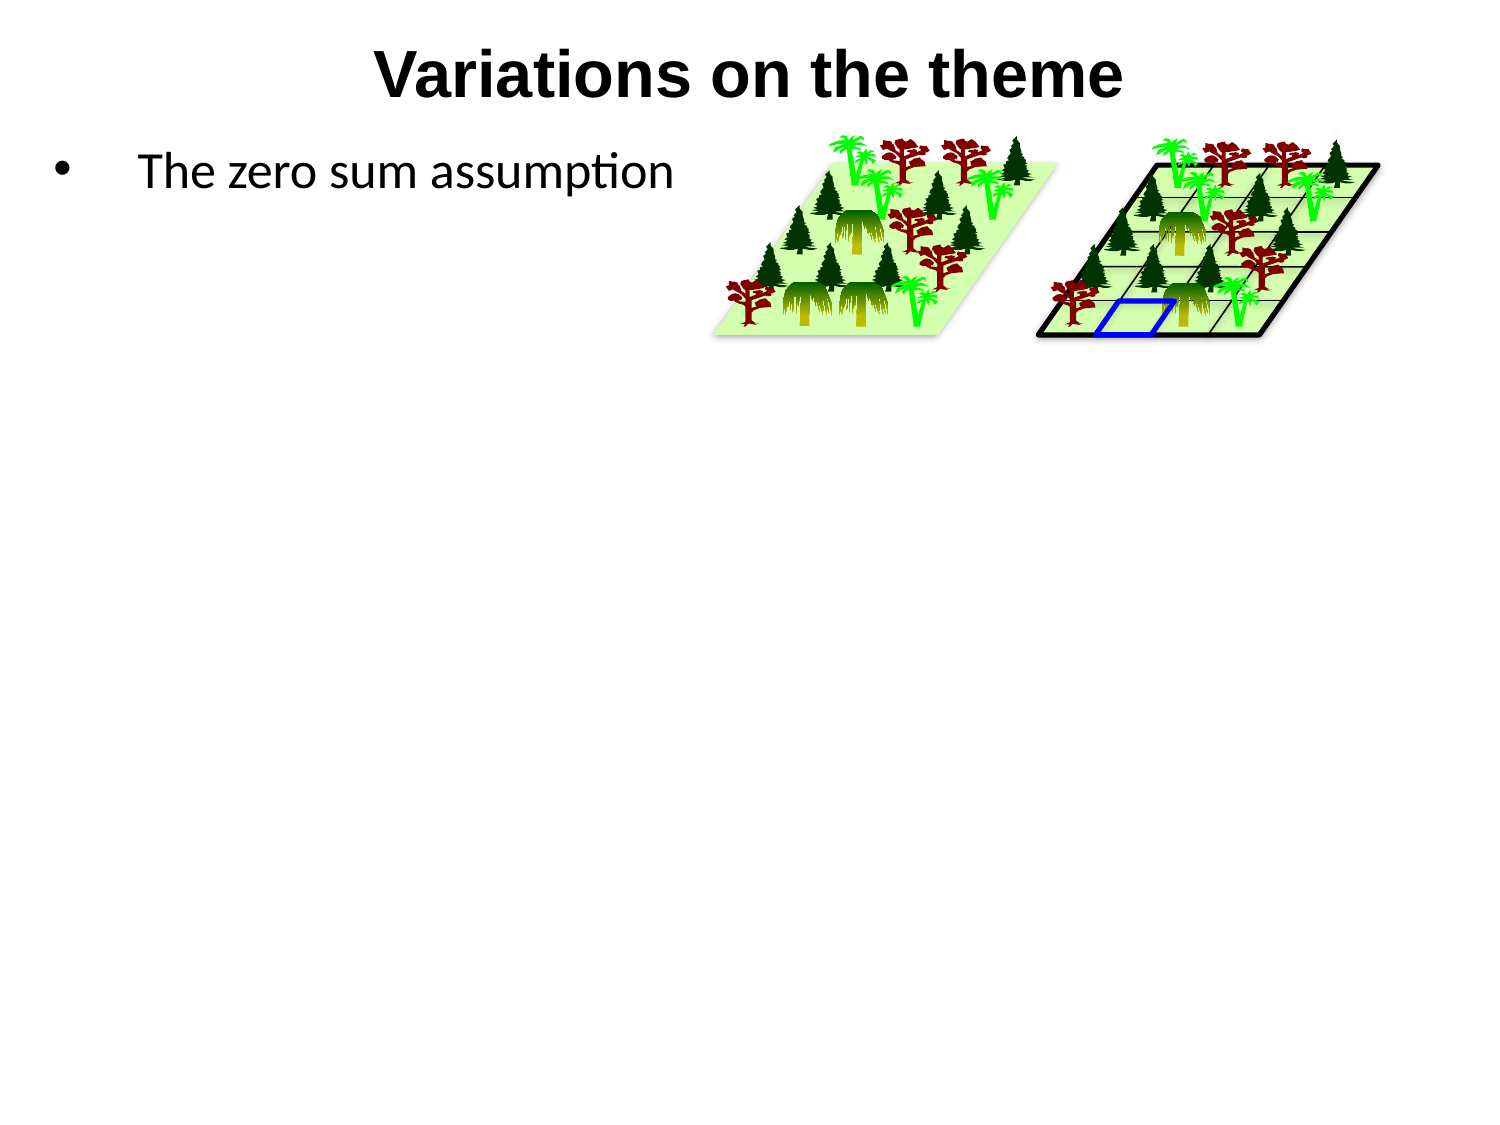

Variations on the theme

The zero sum assumption